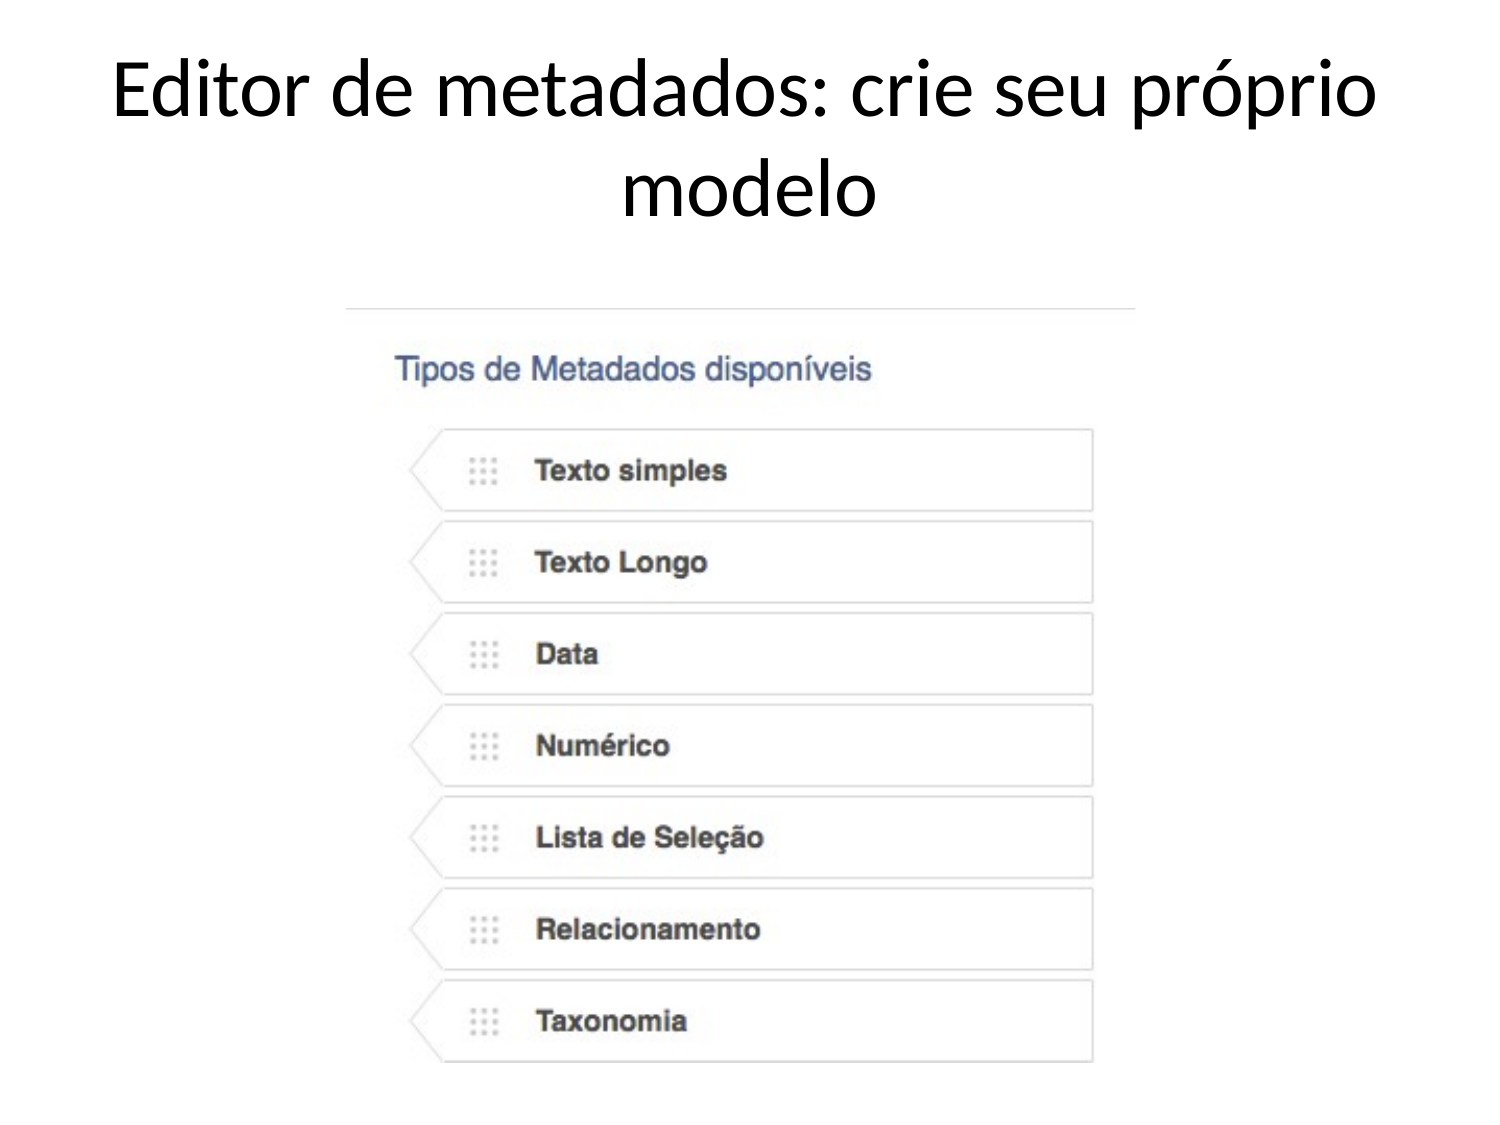

# Editor de metadados: crie seu próprio  modelo